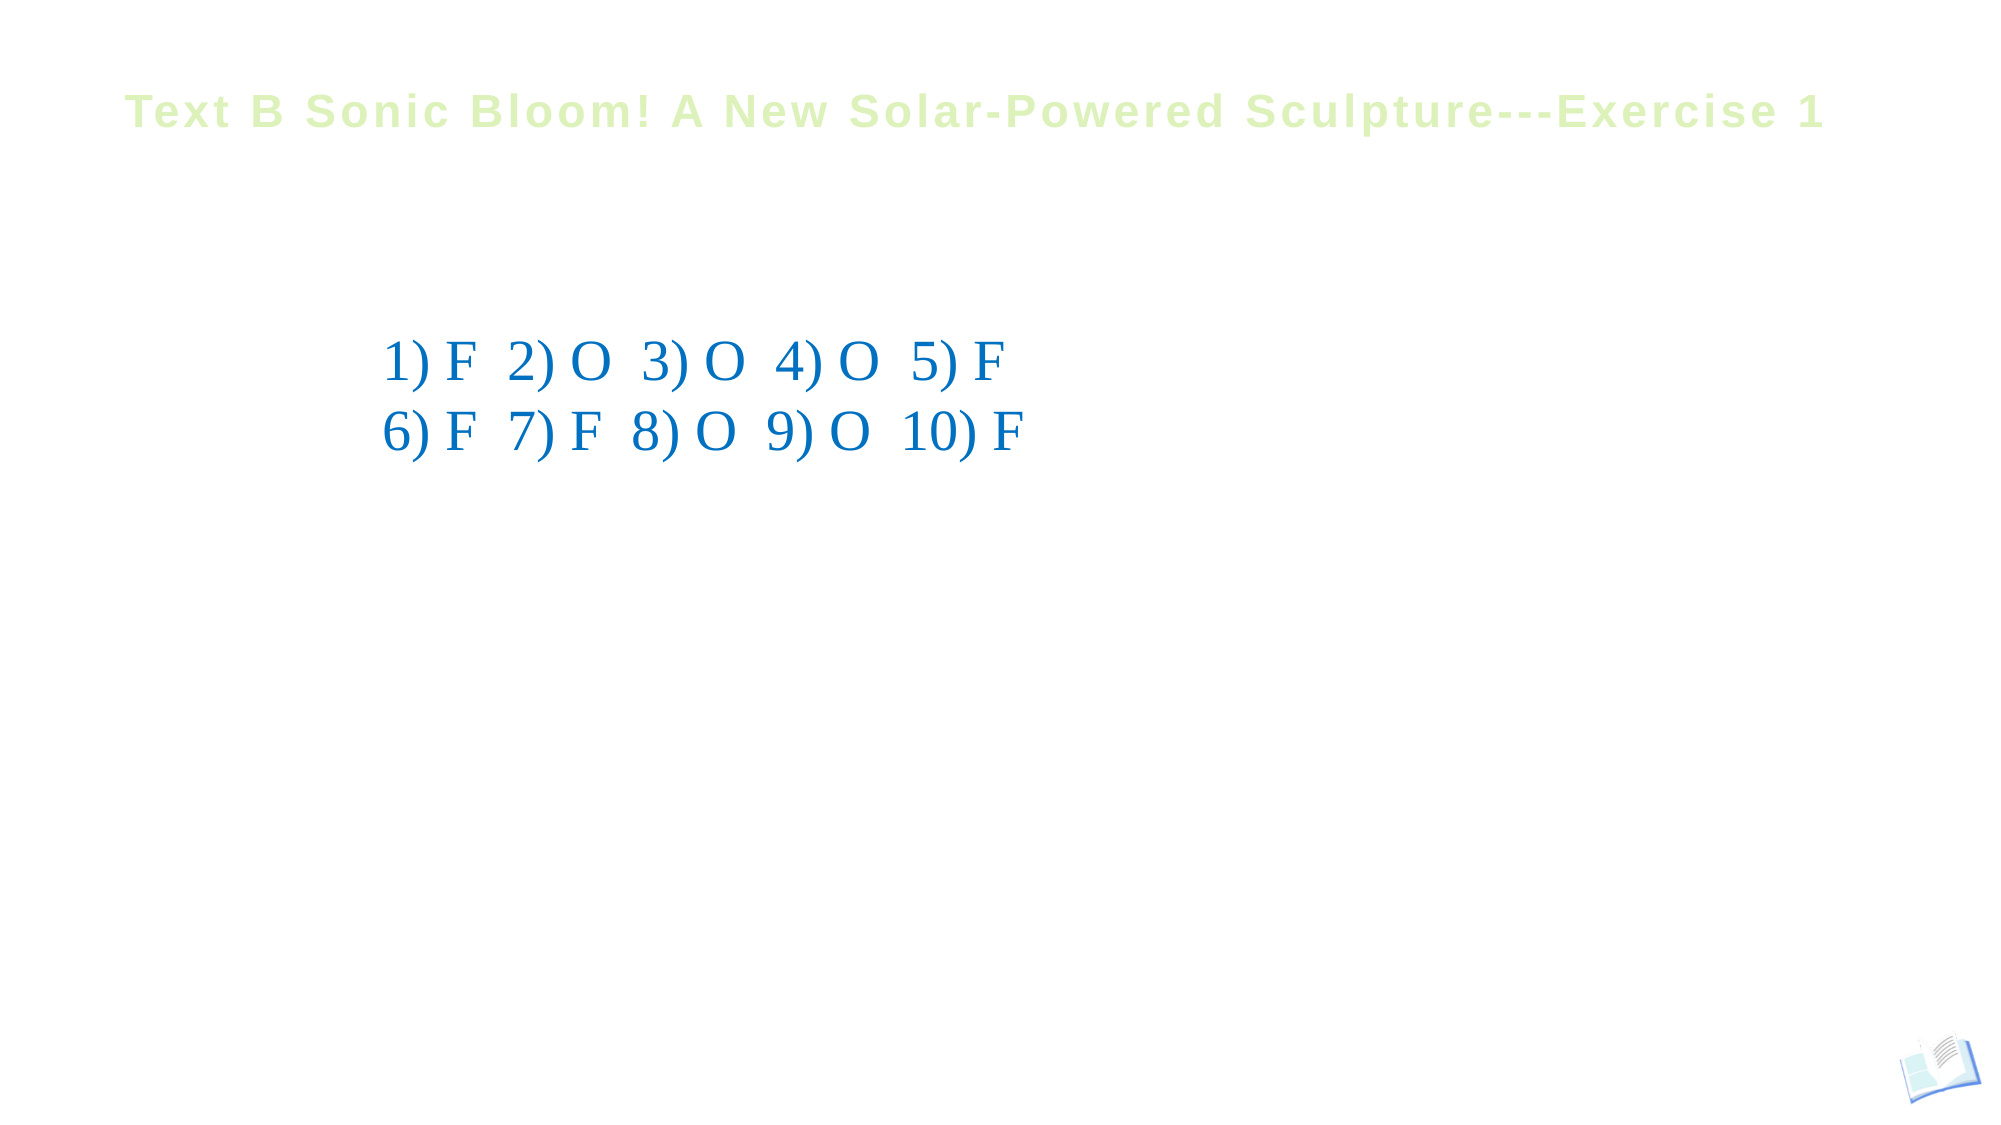

# Text B Sonic Bloom! A New Solar-Powered Sculpture---Exercise 1

1) F  2) O  3) O  4) O  5) F
6) F  7) F  8) O  9) O  10) F